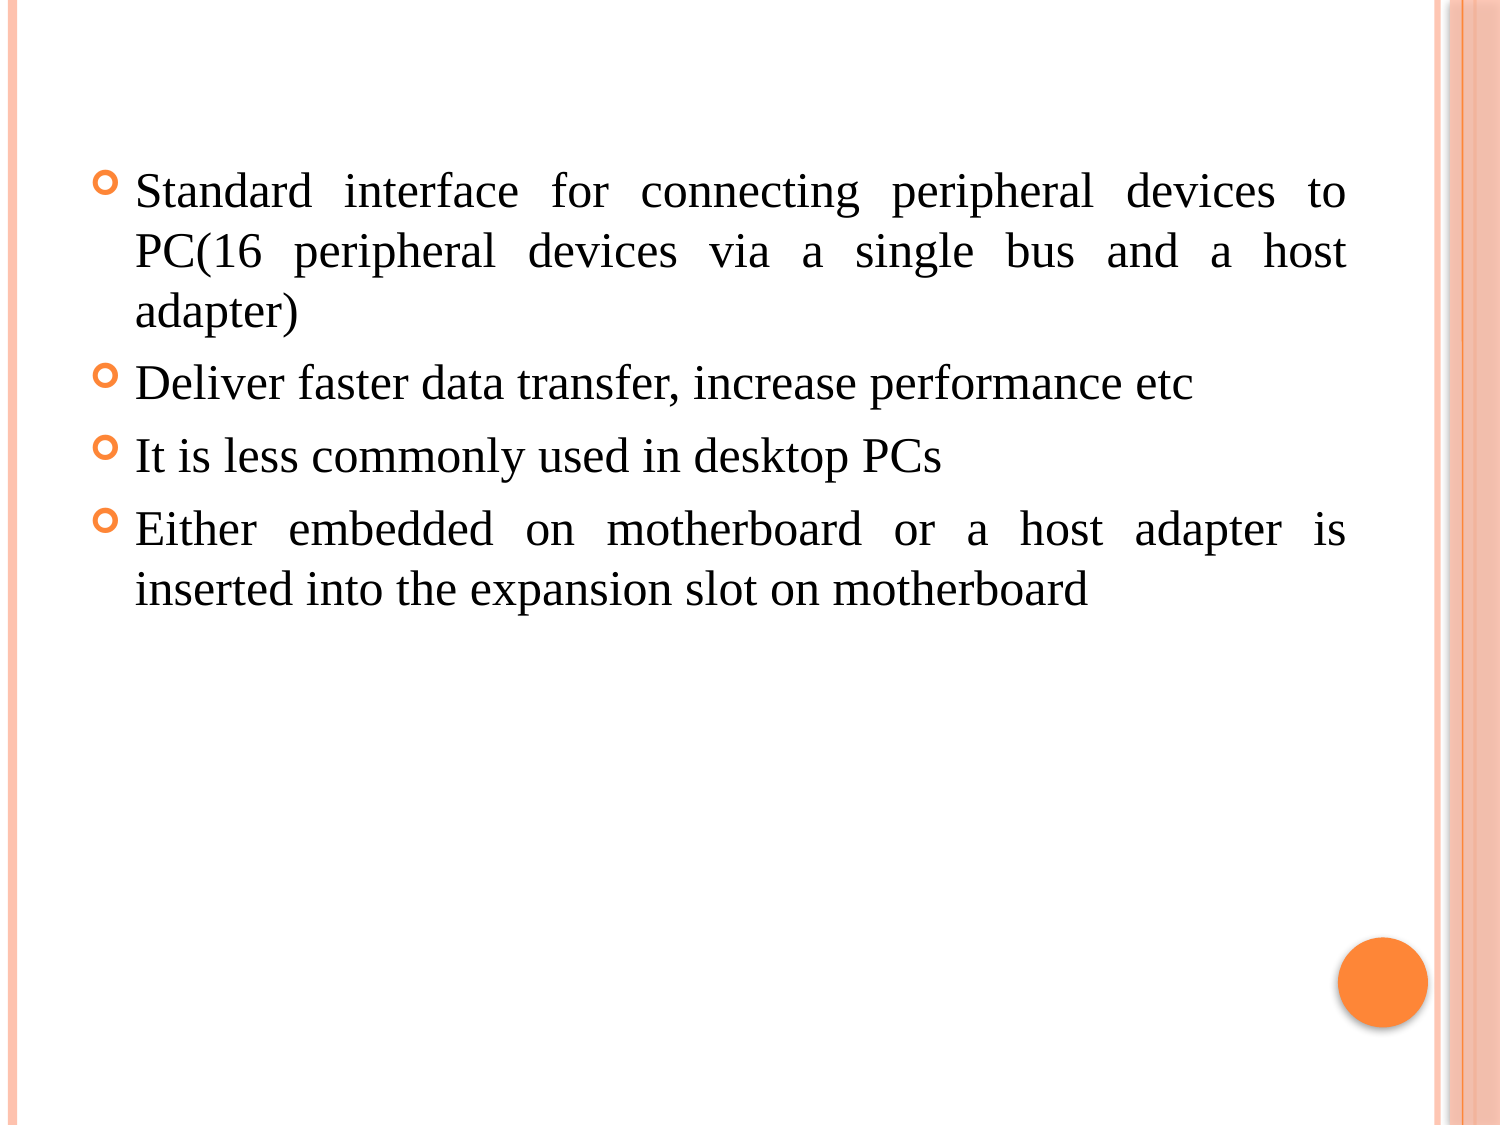

#
Standard interface for connecting peripheral devices to PC(16 peripheral devices via a single bus and a host adapter)
Deliver faster data transfer, increase performance etc
It is less commonly used in desktop PCs
Either embedded on motherboard or a host adapter is inserted into the expansion slot on motherboard